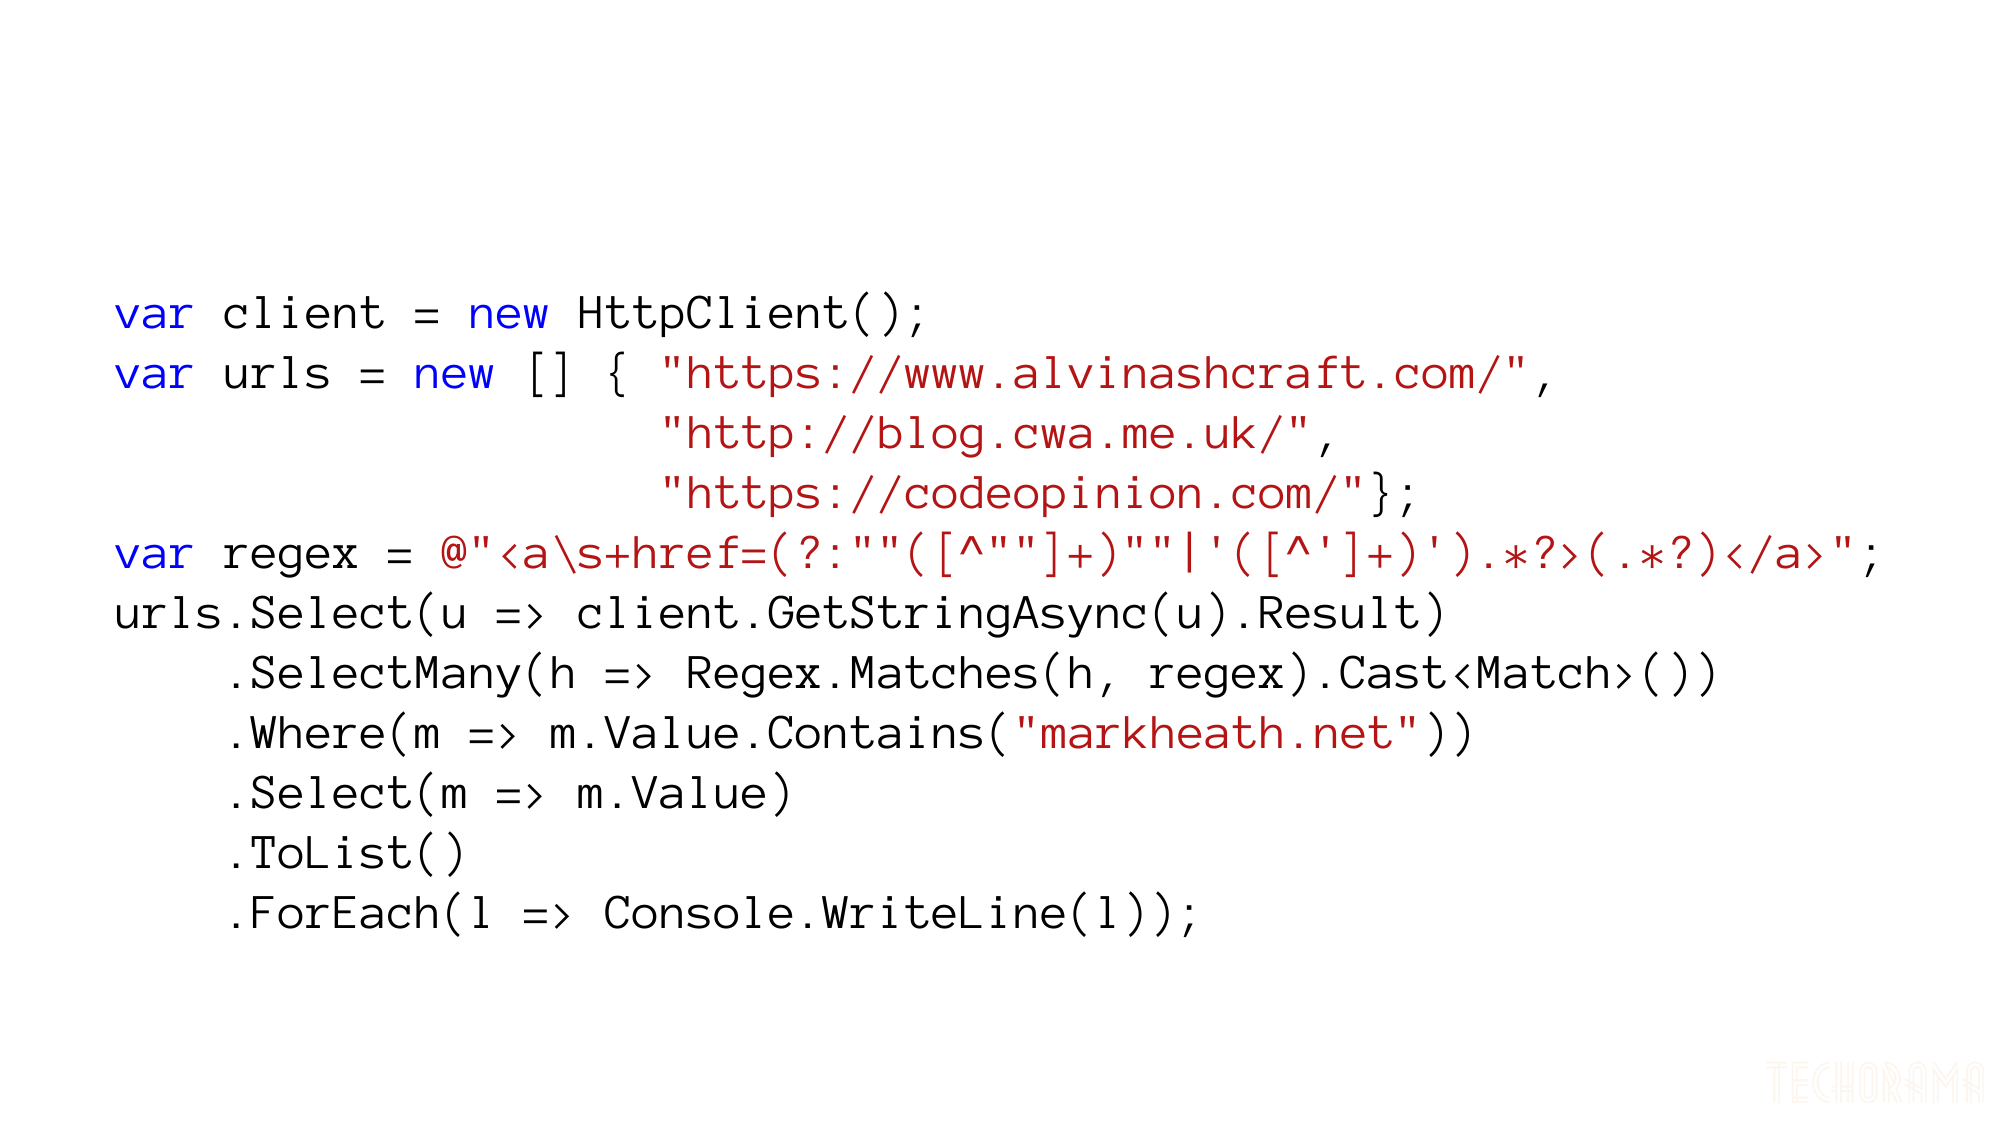

#
var client = new HttpClient();
var urls = new [] { "https://www.alvinashcraft.com/",
                    "http://blog.cwa.me.uk/",
                    "https://codeopinion.com/"};
var regex = @"<a\s+href=(?:""([^""]+)""|'([^']+)').*?>(.*?)</a>";
urls.Select(u => client.GetStringAsync(u).Result)
    .SelectMany(h => Regex.Matches(h, regex).Cast<Match>())
    .Where(m => m.Value.Contains("markheath.net"))
    .Select(m => m.Value)
    .ToList()
    .ForEach(l => Console.WriteLine(l));